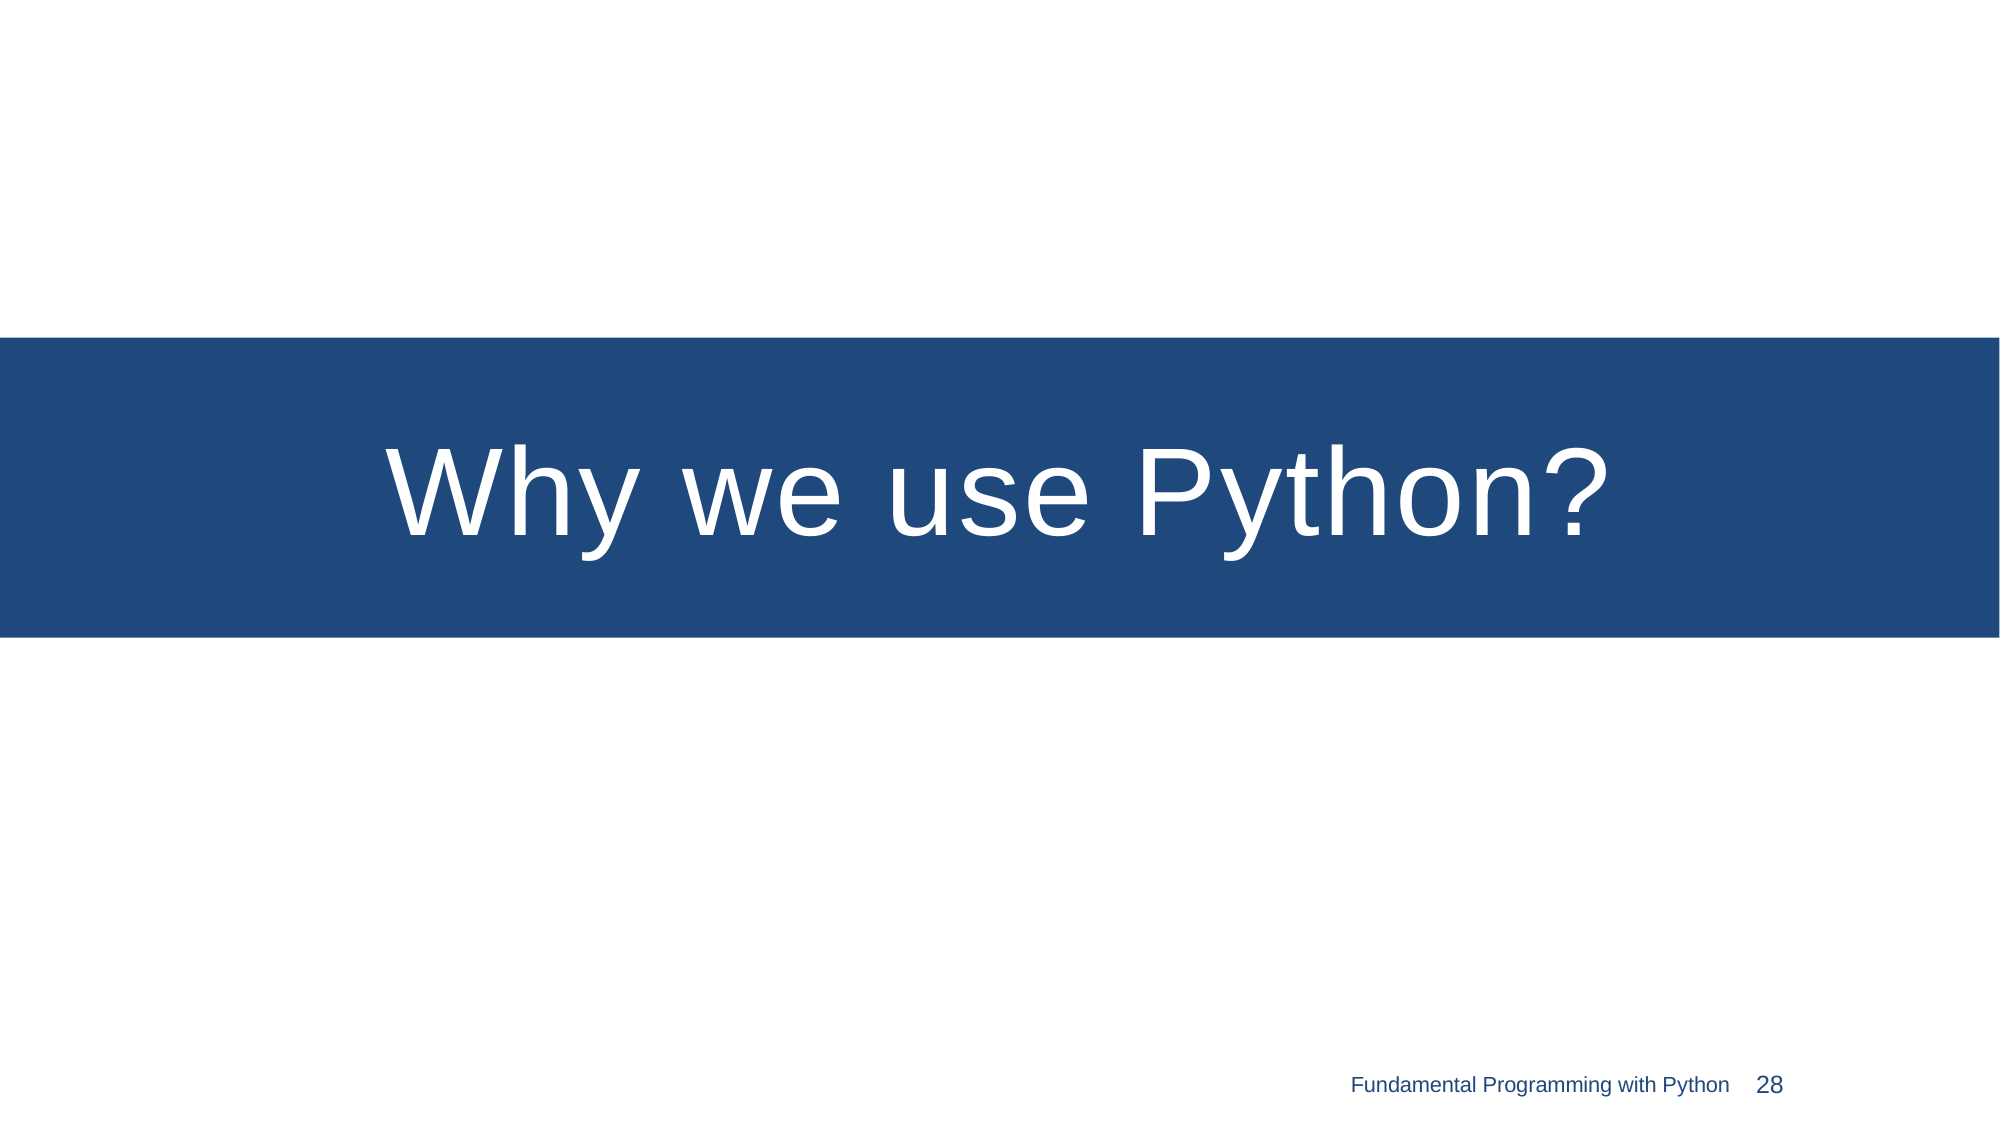

# Why we use Python?
Fundamental Programming with Python
28